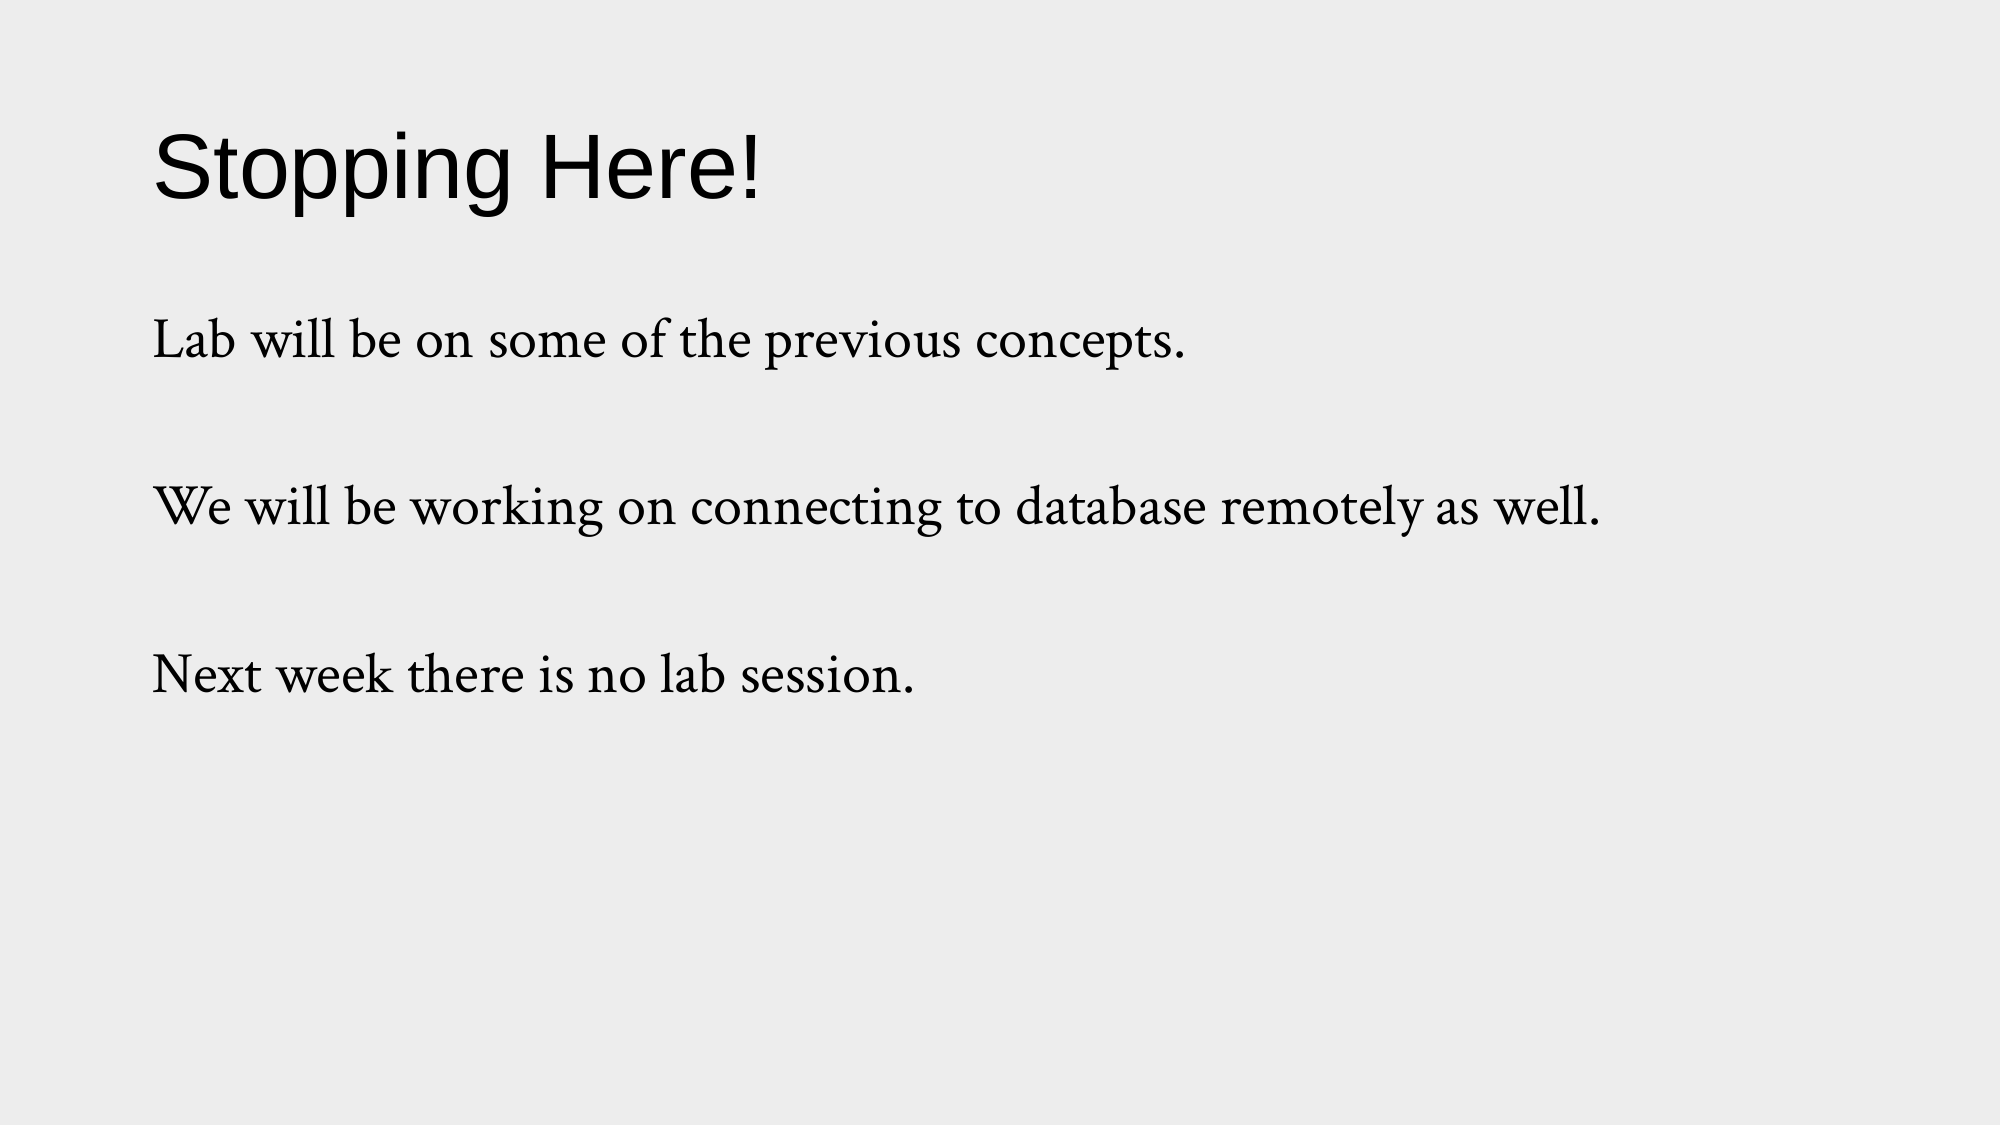

# Stopping Here!
Lab will be on some of the previous concepts.

We will be working on connecting to database remotely as well.

Next week there is no lab session.